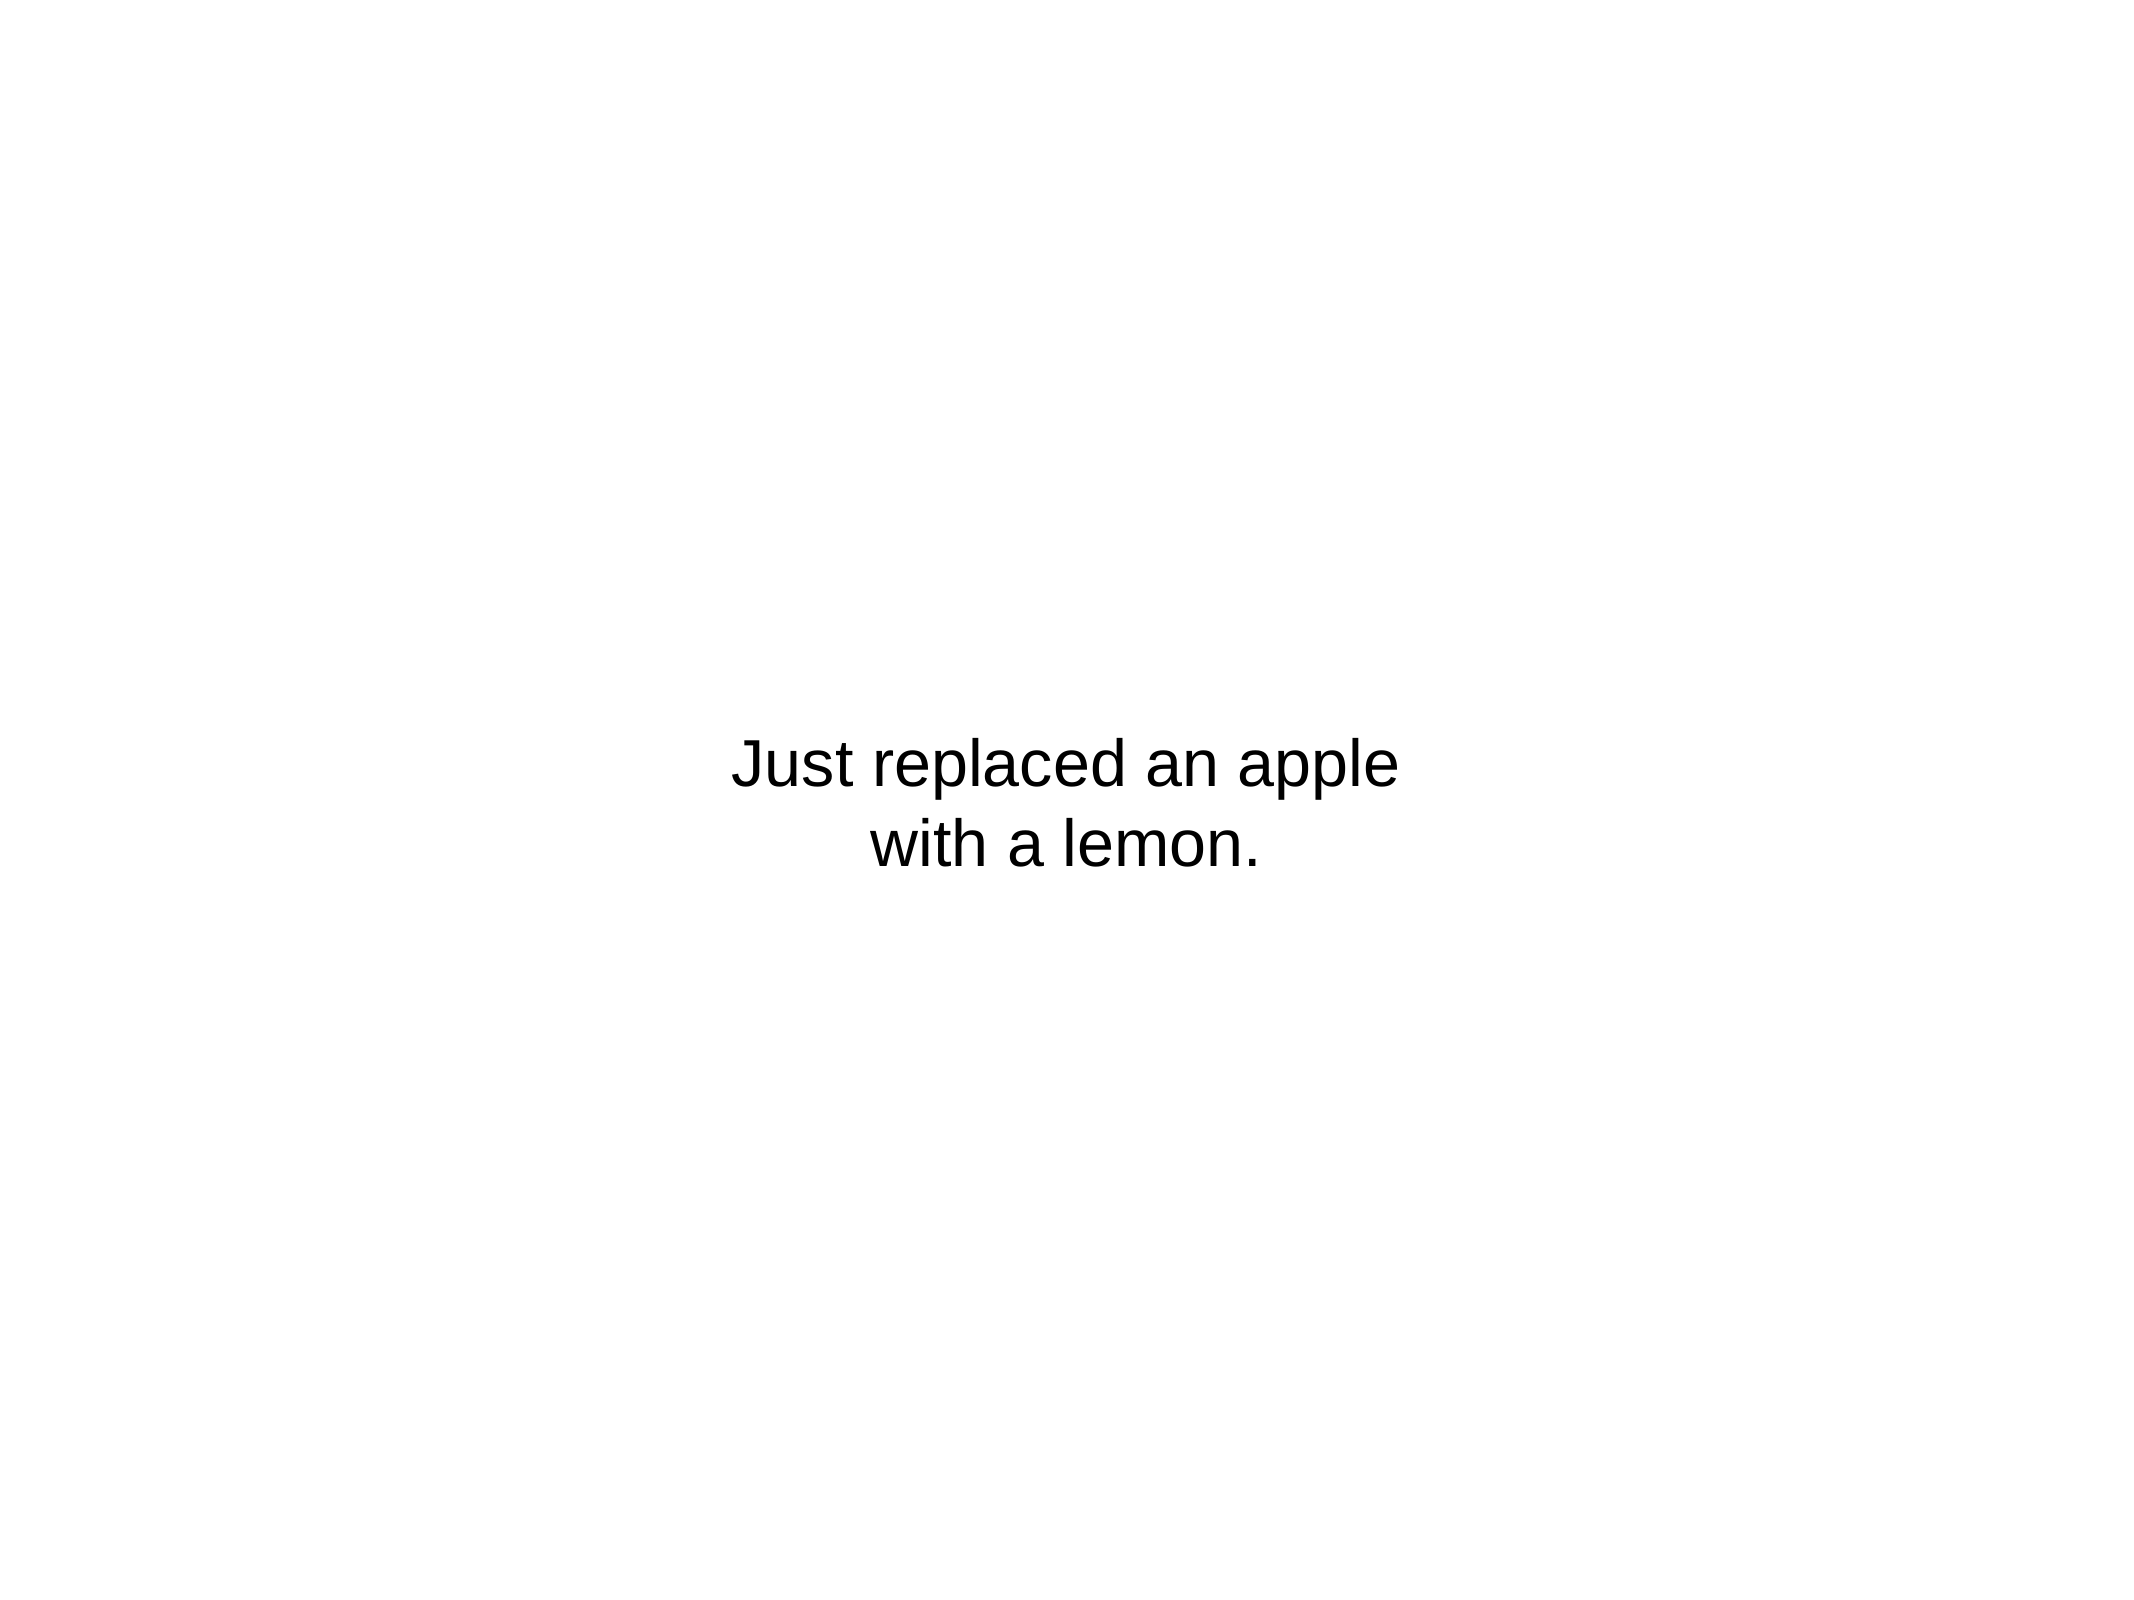

# Just replaced an apple with a lemon.